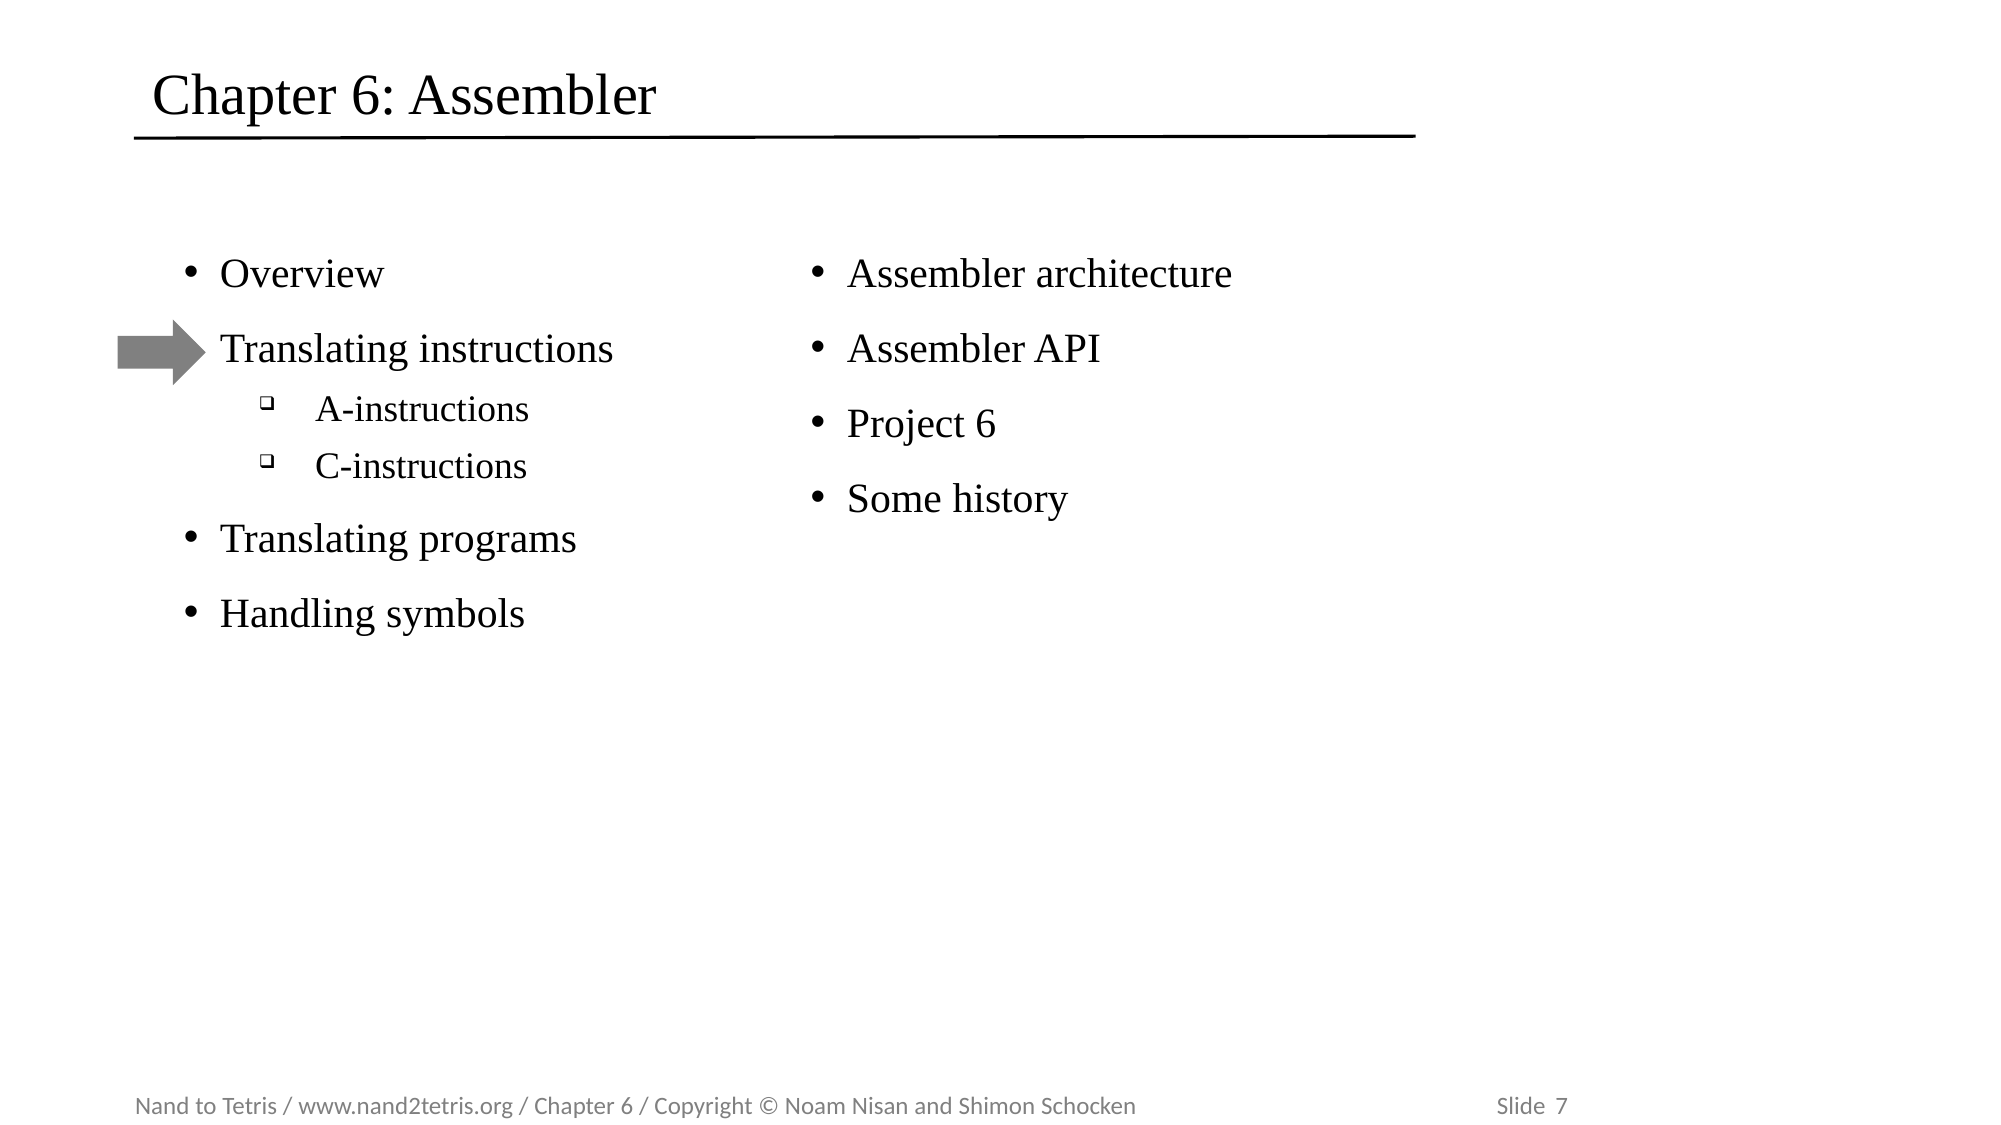

# Chapter 6: Assembler
Overview
Translating instructions
A-instructions
C-instructions
Translating programs
Handling symbols
Assembler architecture
Assembler API
Project 6
Some history